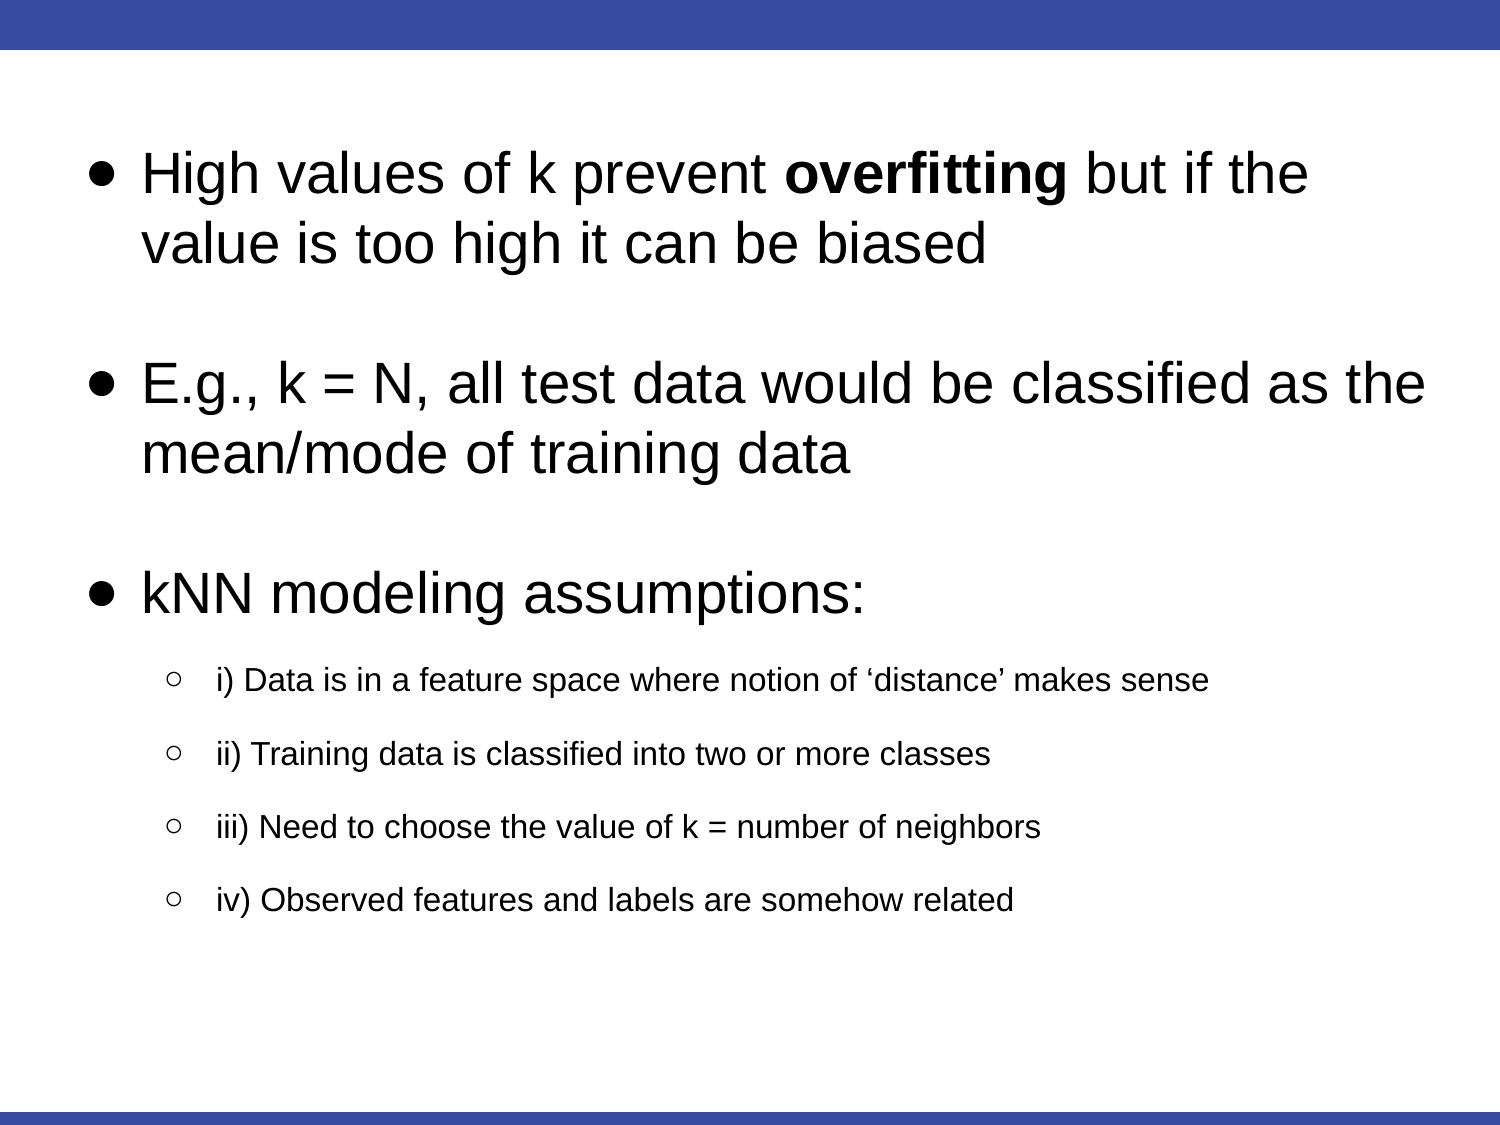

High values of k prevent overfitting but if the value is too high it can be biased

E.g., k = N, all test data would be classified as the mean/mode of training data

kNN modeling assumptions:
i) Data is in a feature space where notion of ‘distance’ makes sense
ii) Training data is classified into two or more classes
iii) Need to choose the value of k = number of neighbors
iv) Observed features and labels are somehow related